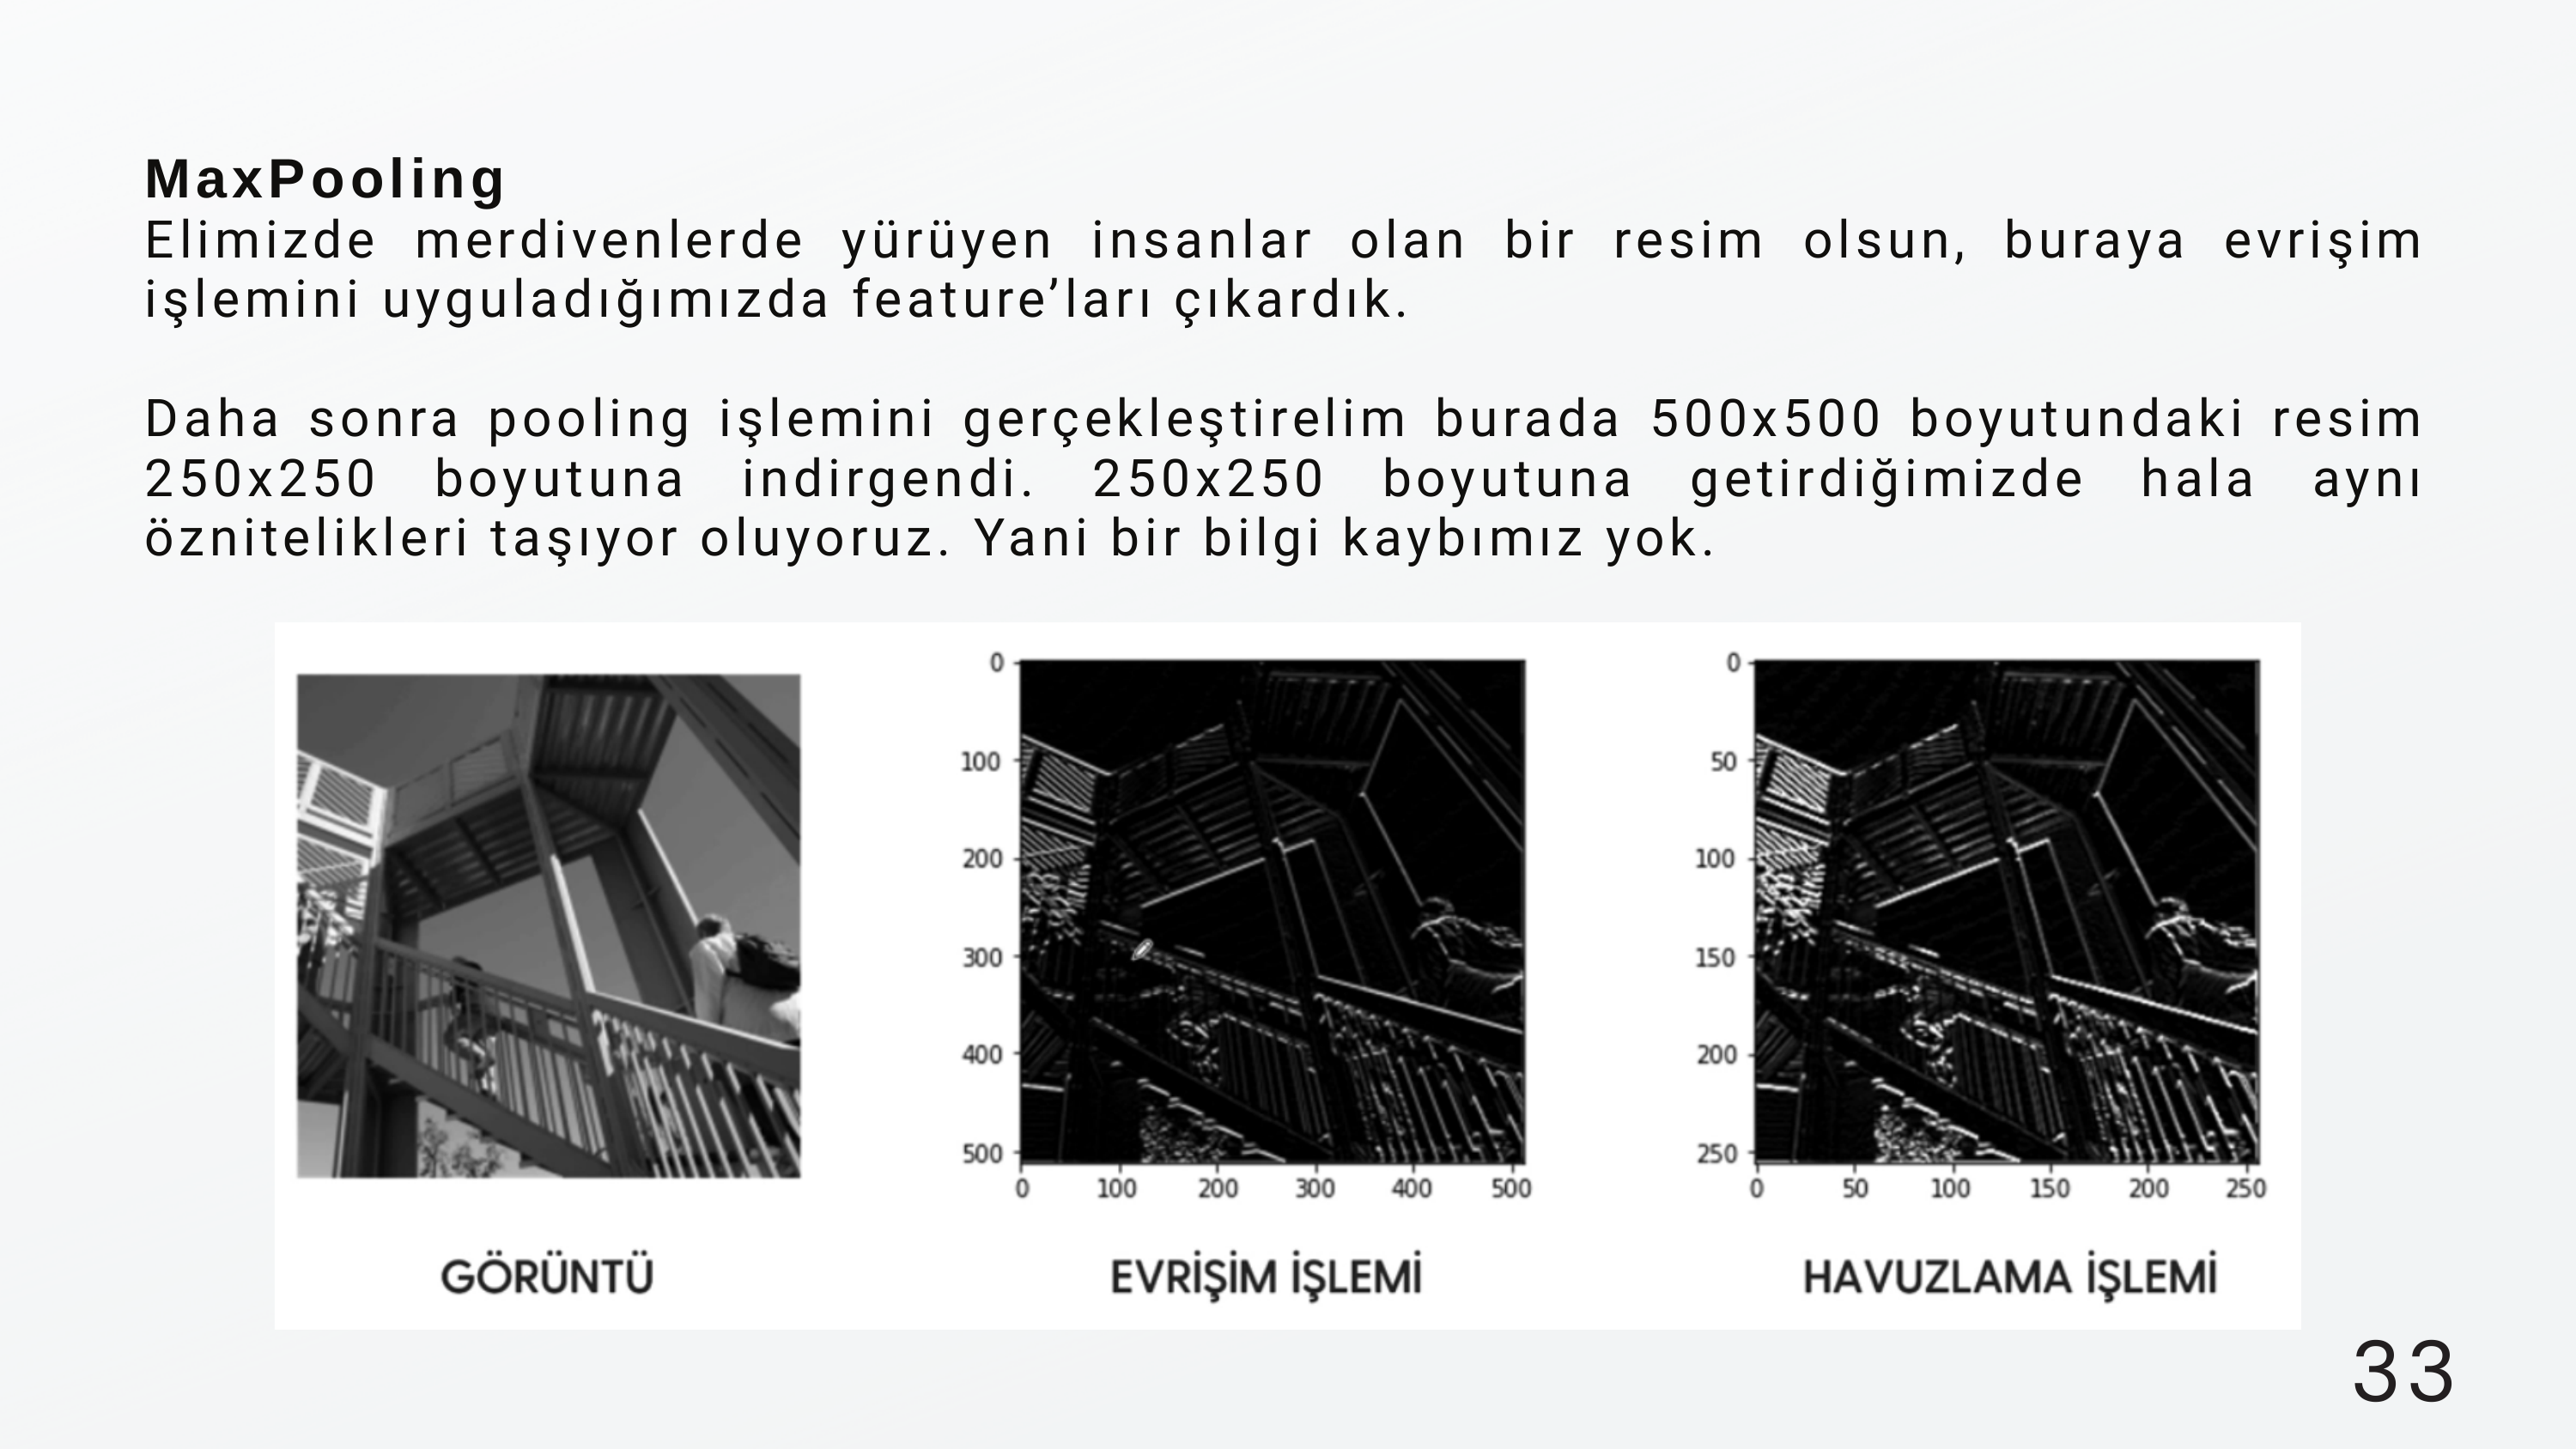

MaxPooling
Elimizde merdivenlerde yürüyen insanlar olan bir resim olsun, buraya evrişim işlemini uyguladığımızda feature’ları çıkardık.

Daha sonra pooling işlemini gerçekleştirelim burada 500x500 boyutundaki resim 250x250 boyutuna indirgendi. 250x250 boyutuna getirdiğimizde hala aynı öznitelikleri taşıyor oluyoruz. Yani bir bilgi kaybımız yok.

33